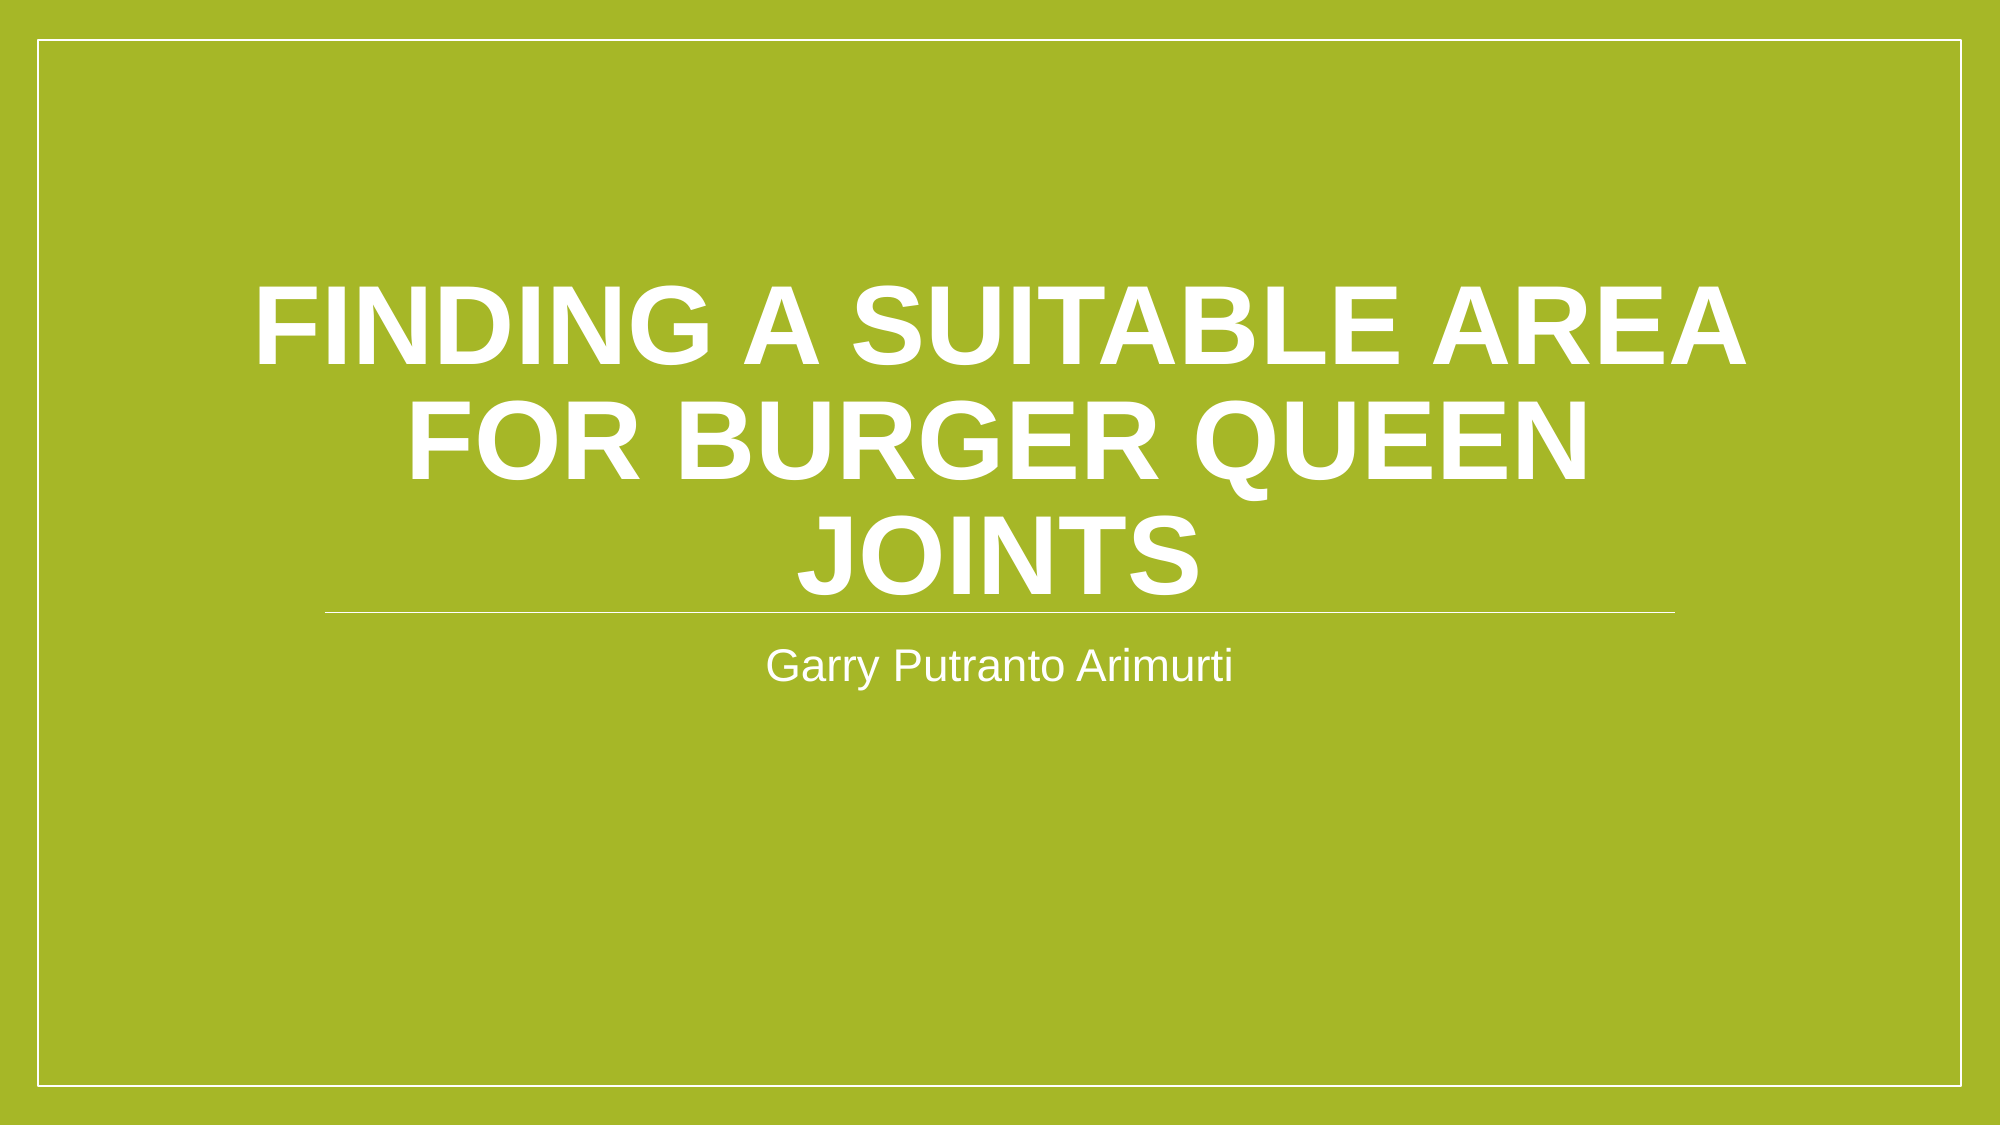

# Finding a suitable area for burger queen joints
Garry Putranto Arimurti